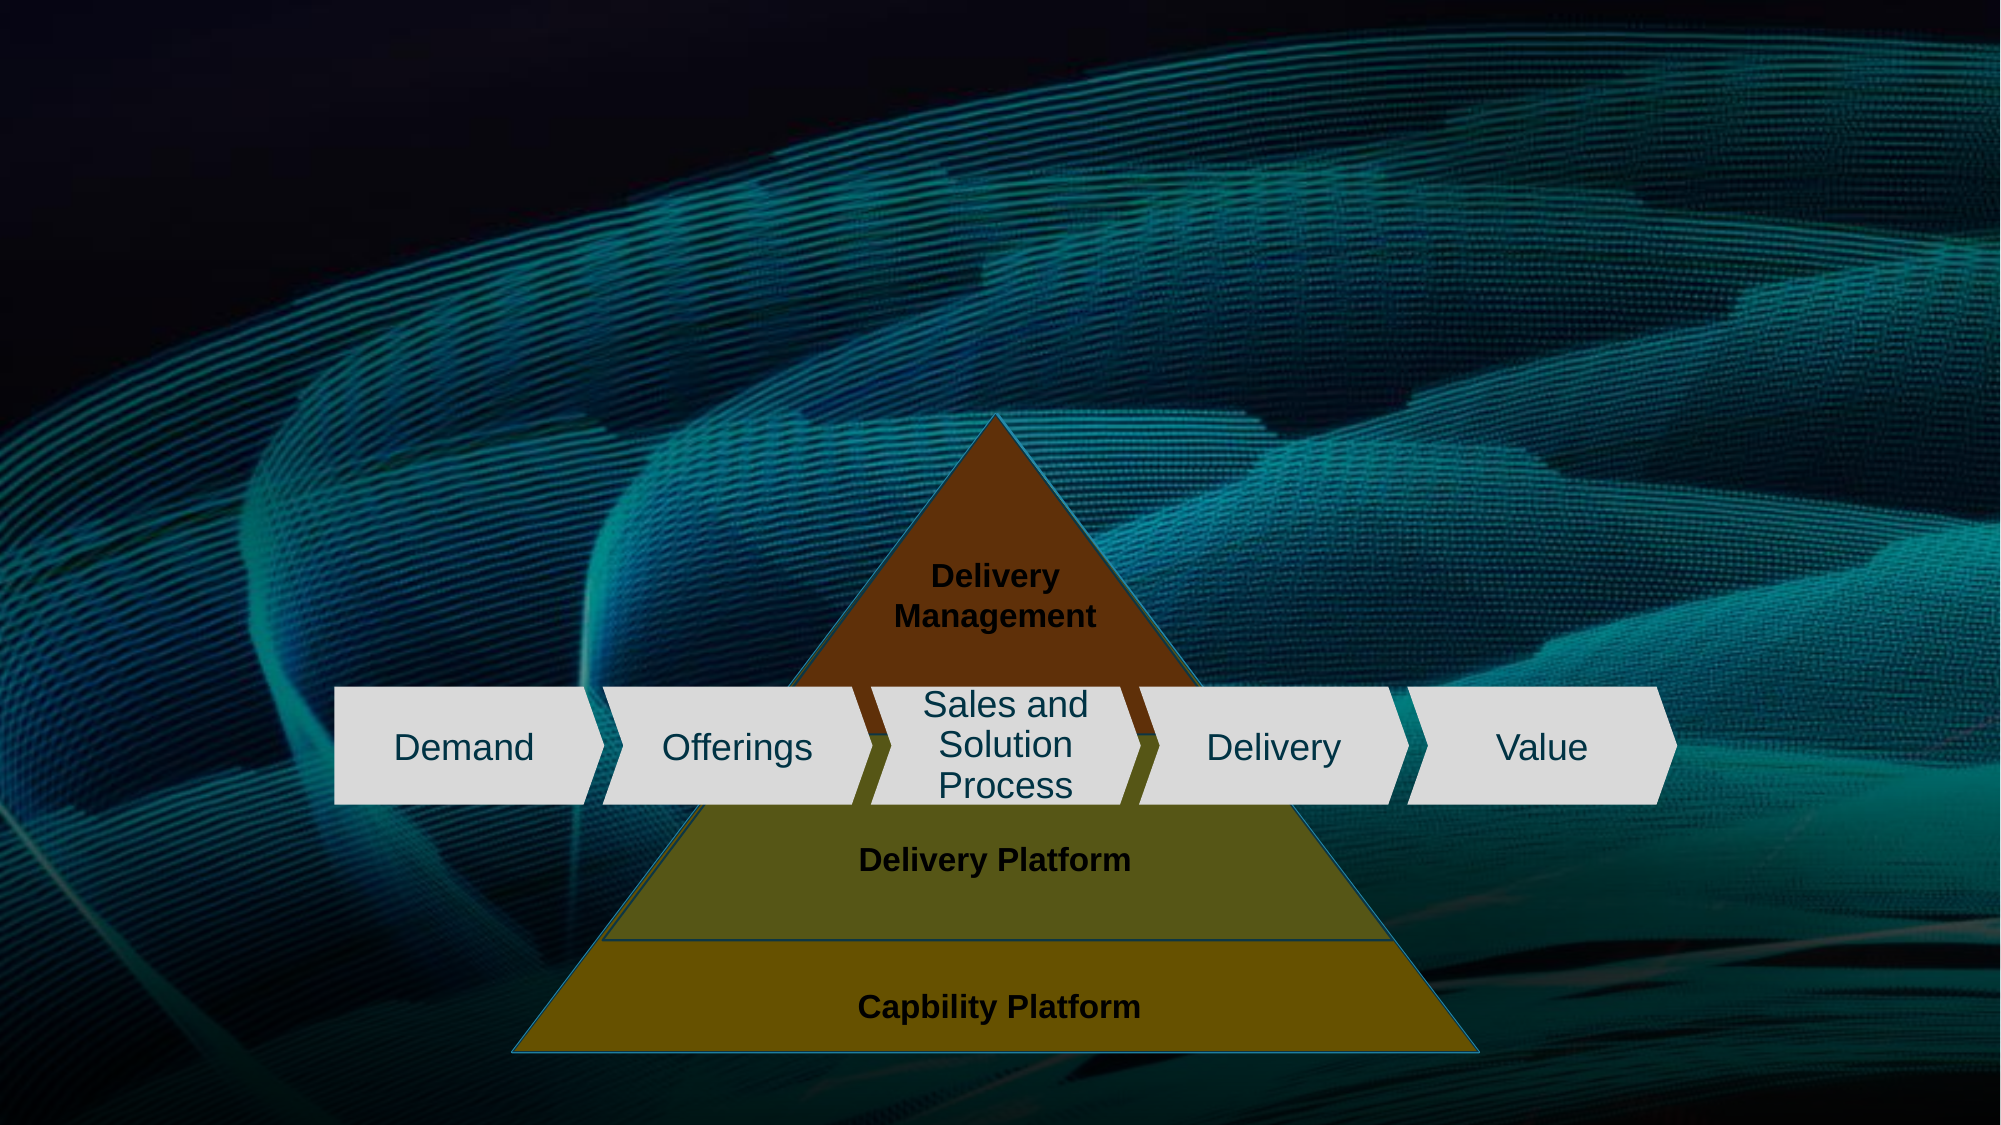

#

Delivery
Management
Delivery Platform
Capbility Platform
Demand
Offerings
Sales and Solution Process
Delivery
Value